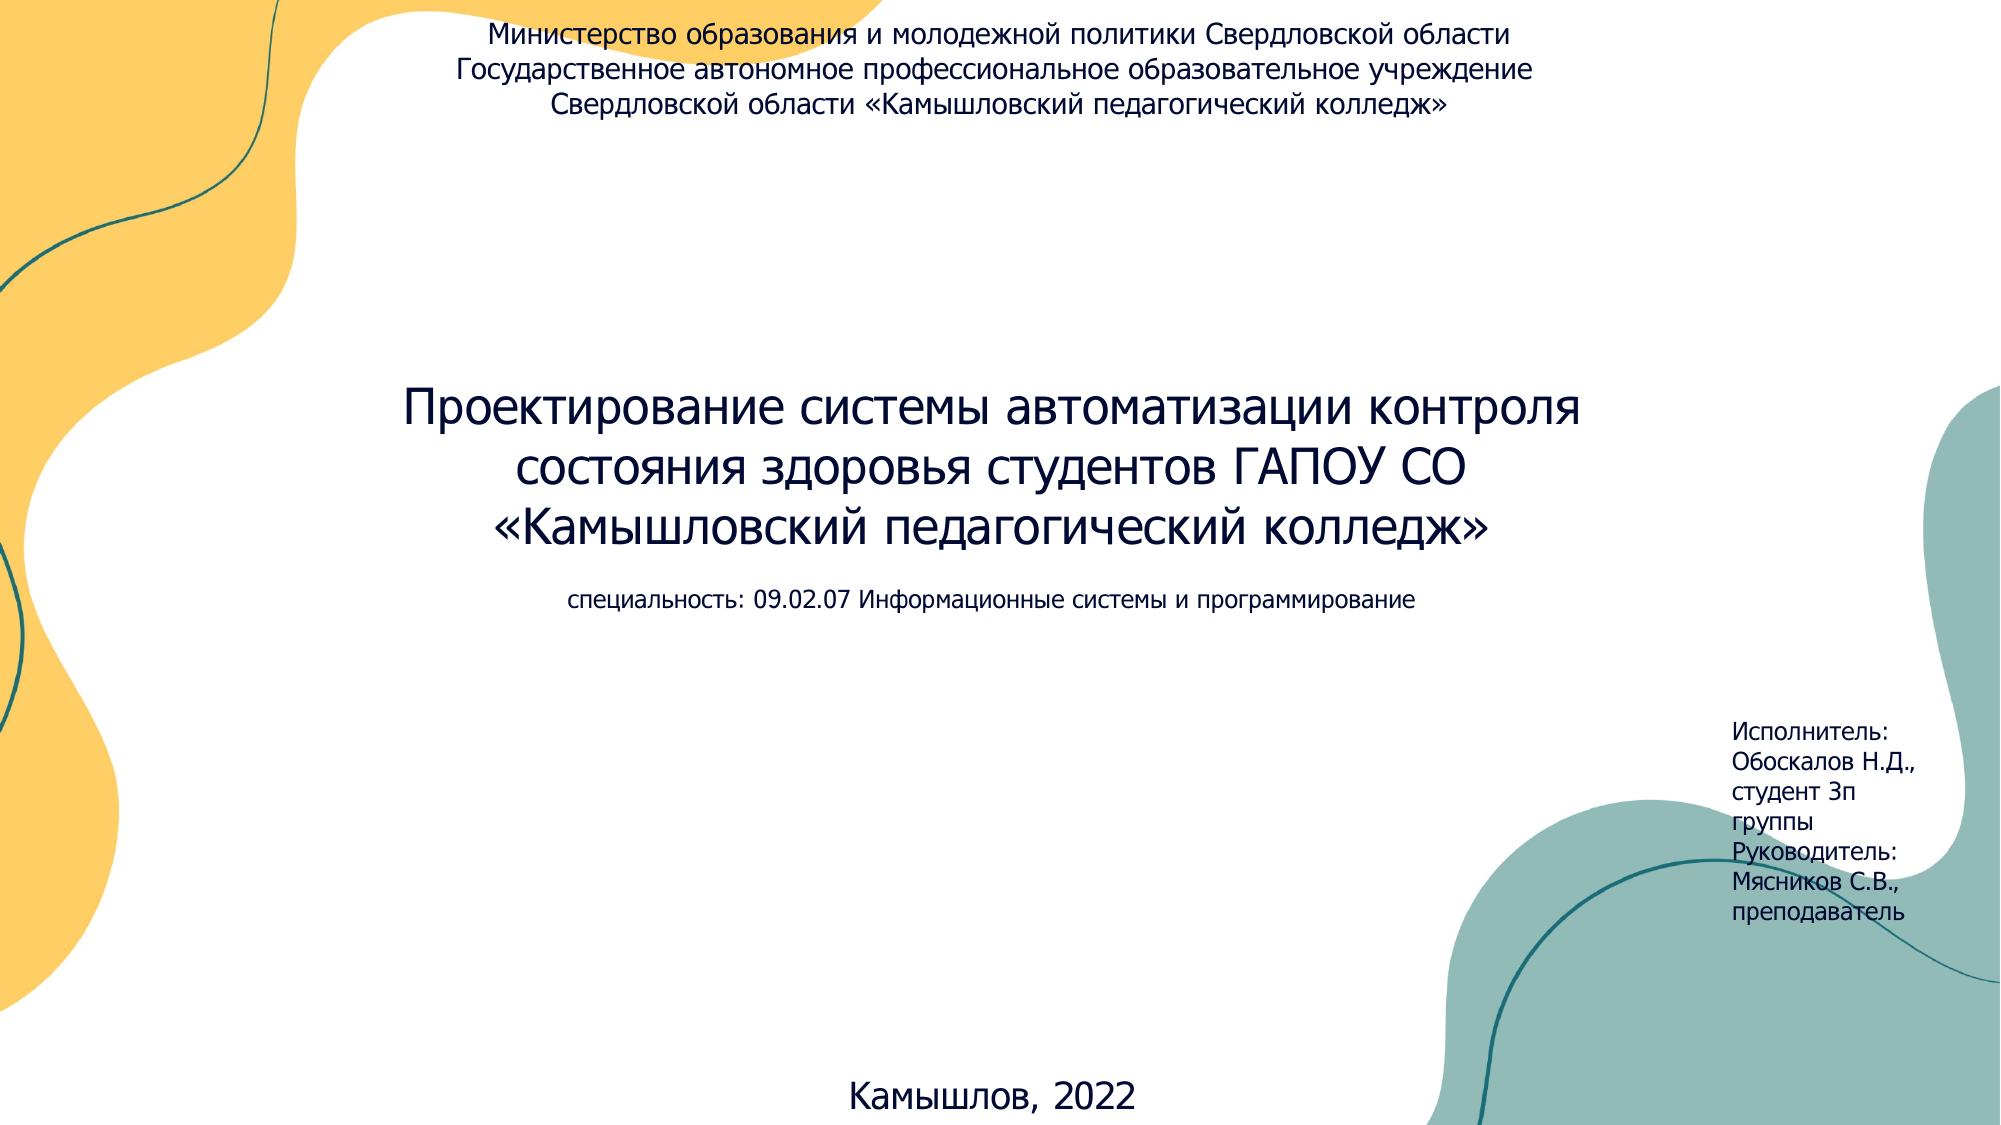

Министерство образования и молодежной политики Свердловской области
Государственное автономное профессиональное образовательное учреждение
Свердловской области «Камышловский педагогический колледж»
Проектирование системы автоматизации контроля состояния здоровья студентов ГАПОУ СО «Камышловский педагогический колледж»
специальность: 09.02.07 Информационные системы и программирование
Исполнитель:
Обоскалов Н.Д.,
студент 3п группы
Руководитель:
Мясников С.В.,
преподаватель
Камышлов, 2022